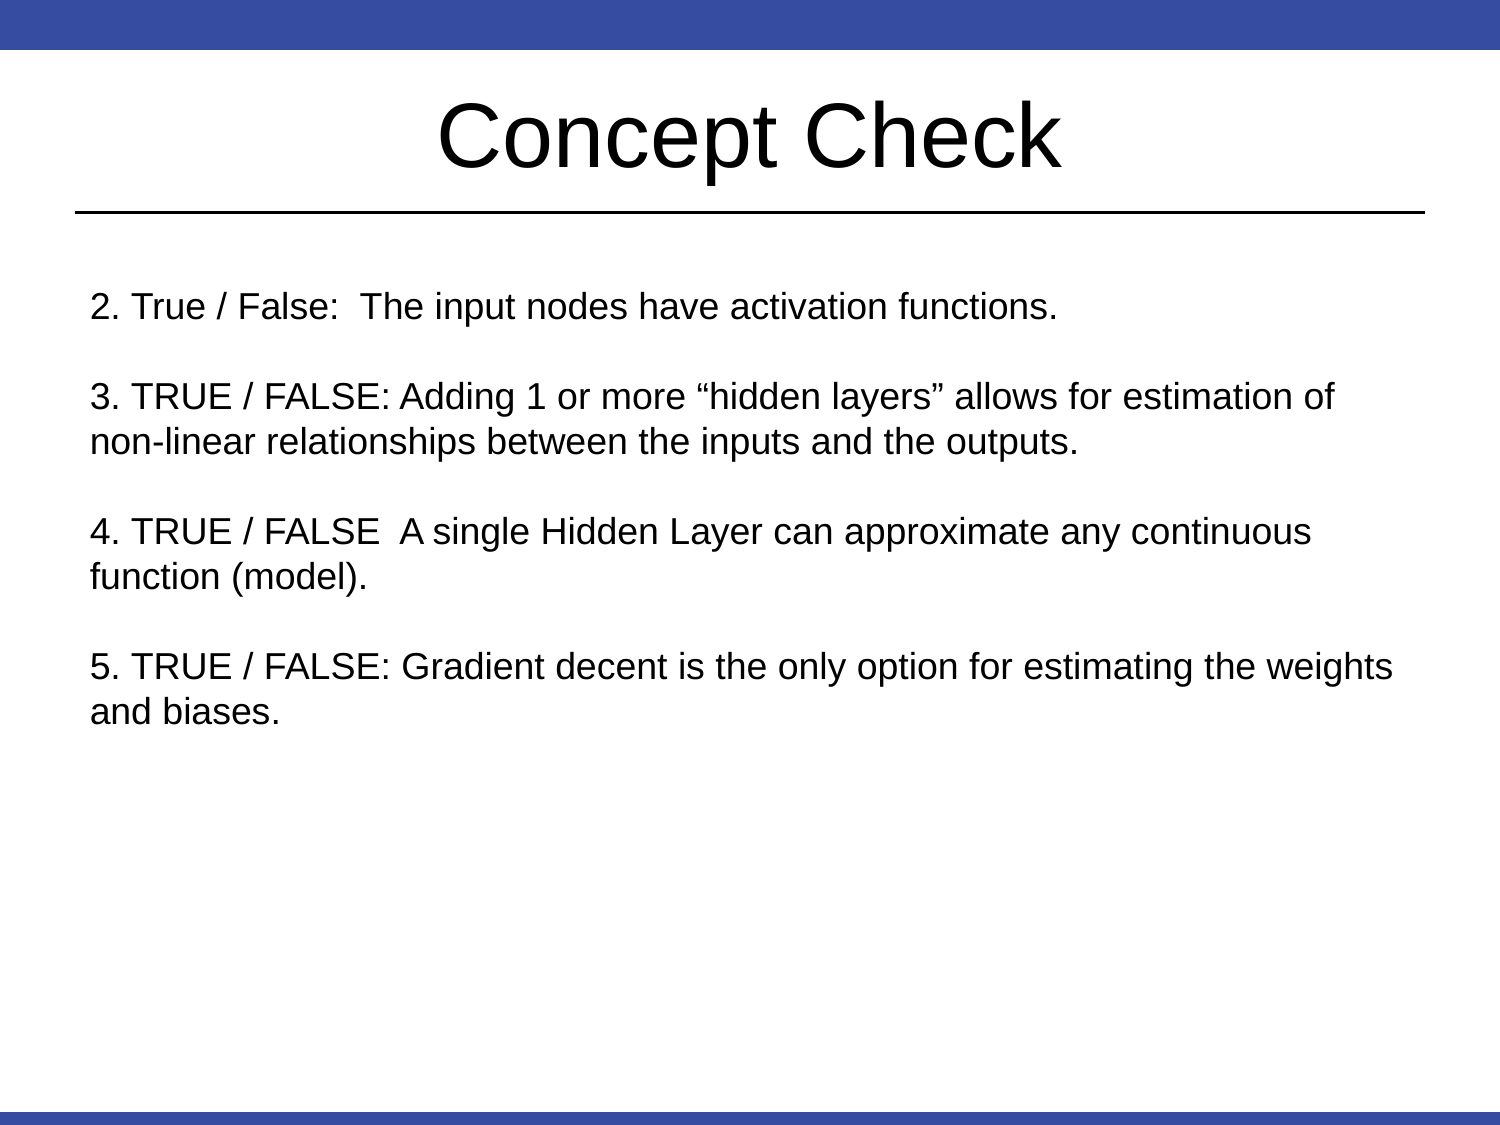

# Concept Check
2. True / False:  The input nodes have activation functions.

3. TRUE / FALSE: Adding 1 or more “hidden layers” allows for estimation of non-linear relationships between the inputs and the outputs.

4. TRUE / FALSE  A single Hidden Layer can approximate any continuous function (model).

5. TRUE / FALSE: Gradient decent is the only option for estimating the weights and biases.